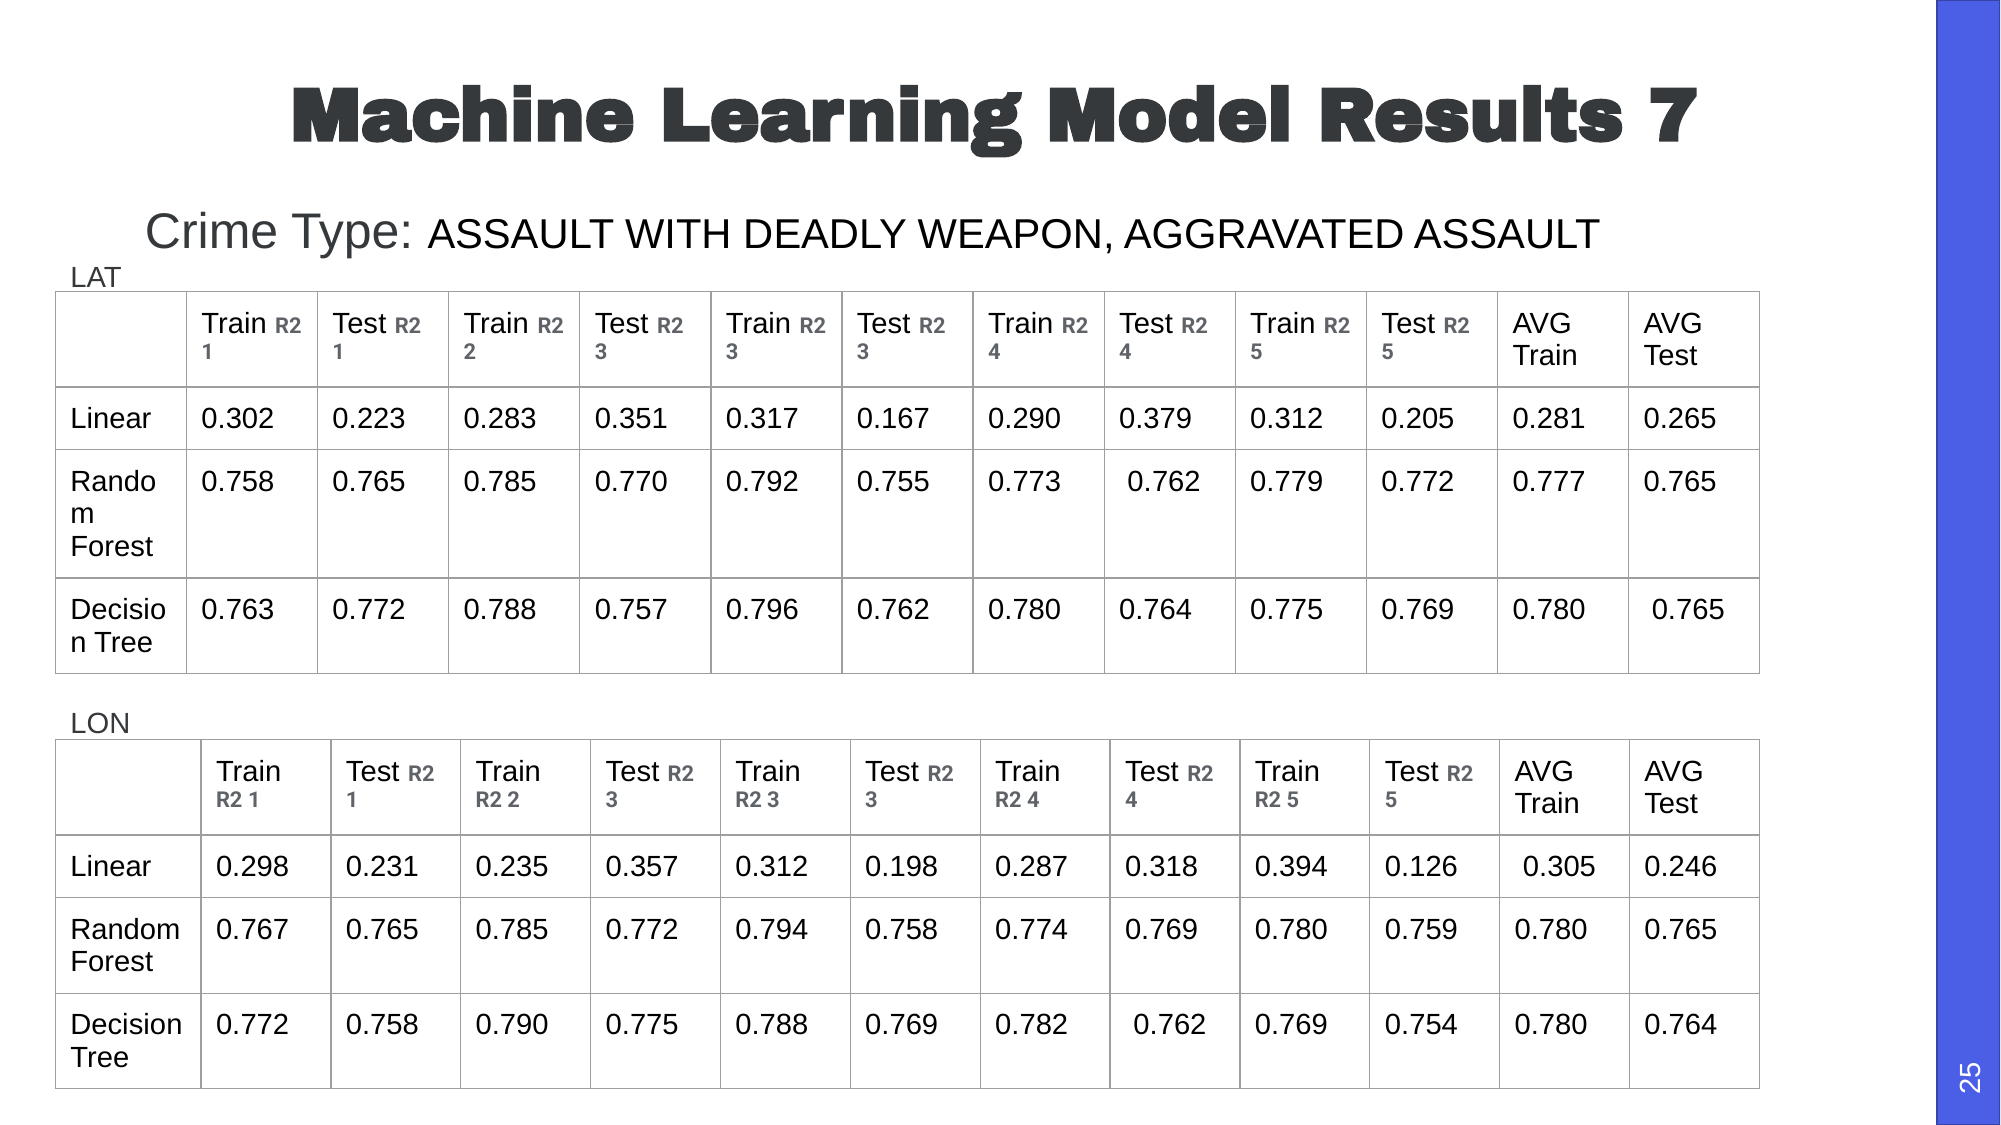

# Machine Learning Model Results 7

Crime Type: ASSAULT WITH DEADLY WEAPON, AGGRAVATED ASSAULT

LAT
|  | Train R2 1 | Test R2 1 | Train R2 2 | Test R2 3 | Train R2 3 | Test R2 3 | Train R2 4 | Test R2 4 | Train R2 5 | Test R2 5 | AVG Train | AVG Test |
| --- | --- | --- | --- | --- | --- | --- | --- | --- | --- | --- | --- | --- |
| Linear | 0.302 | 0.223 | 0.283 | 0.351 | 0.317 | 0.167 | 0.290 | 0.379 | 0.312 | 0.205 | 0.281 | 0.265 |
| Random Forest | 0.758 | 0.765 | 0.785 | 0.770 | 0.792 | 0.755 | 0.773 | 0.762 | 0.779 | 0.772 | 0.777 | 0.765 |
| Decision Tree | 0.763 | 0.772 | 0.788 | 0.757 | 0.796 | 0.762 | 0.780 | 0.764 | 0.775 | 0.769 | 0.780 | 0.765 |
LON
|  | Train R2 1 | Test R2 1 | Train R2 2 | Test R2 3 | Train R2 3 | Test R2 3 | Train R2 4 | Test R2 4 | Train R2 5 | Test R2 5 | AVG Train | AVG Test |
| --- | --- | --- | --- | --- | --- | --- | --- | --- | --- | --- | --- | --- |
| Linear | 0.298 | 0.231 | 0.235 | 0.357 | 0.312 | 0.198 | 0.287 | 0.318 | 0.394 | 0.126 | 0.305 | 0.246 |
| Random Forest | 0.767 | 0.765 | 0.785 | 0.772 | 0.794 | 0.758 | 0.774 | 0.769 | 0.780 | 0.759 | 0.780 | 0.765 |
| Decision Tree | 0.772 | 0.758 | 0.790 | 0.775 | 0.788 | 0.769 | 0.782 | 0.762 | 0.769 | 0.754 | 0.780 | 0.764 |
25